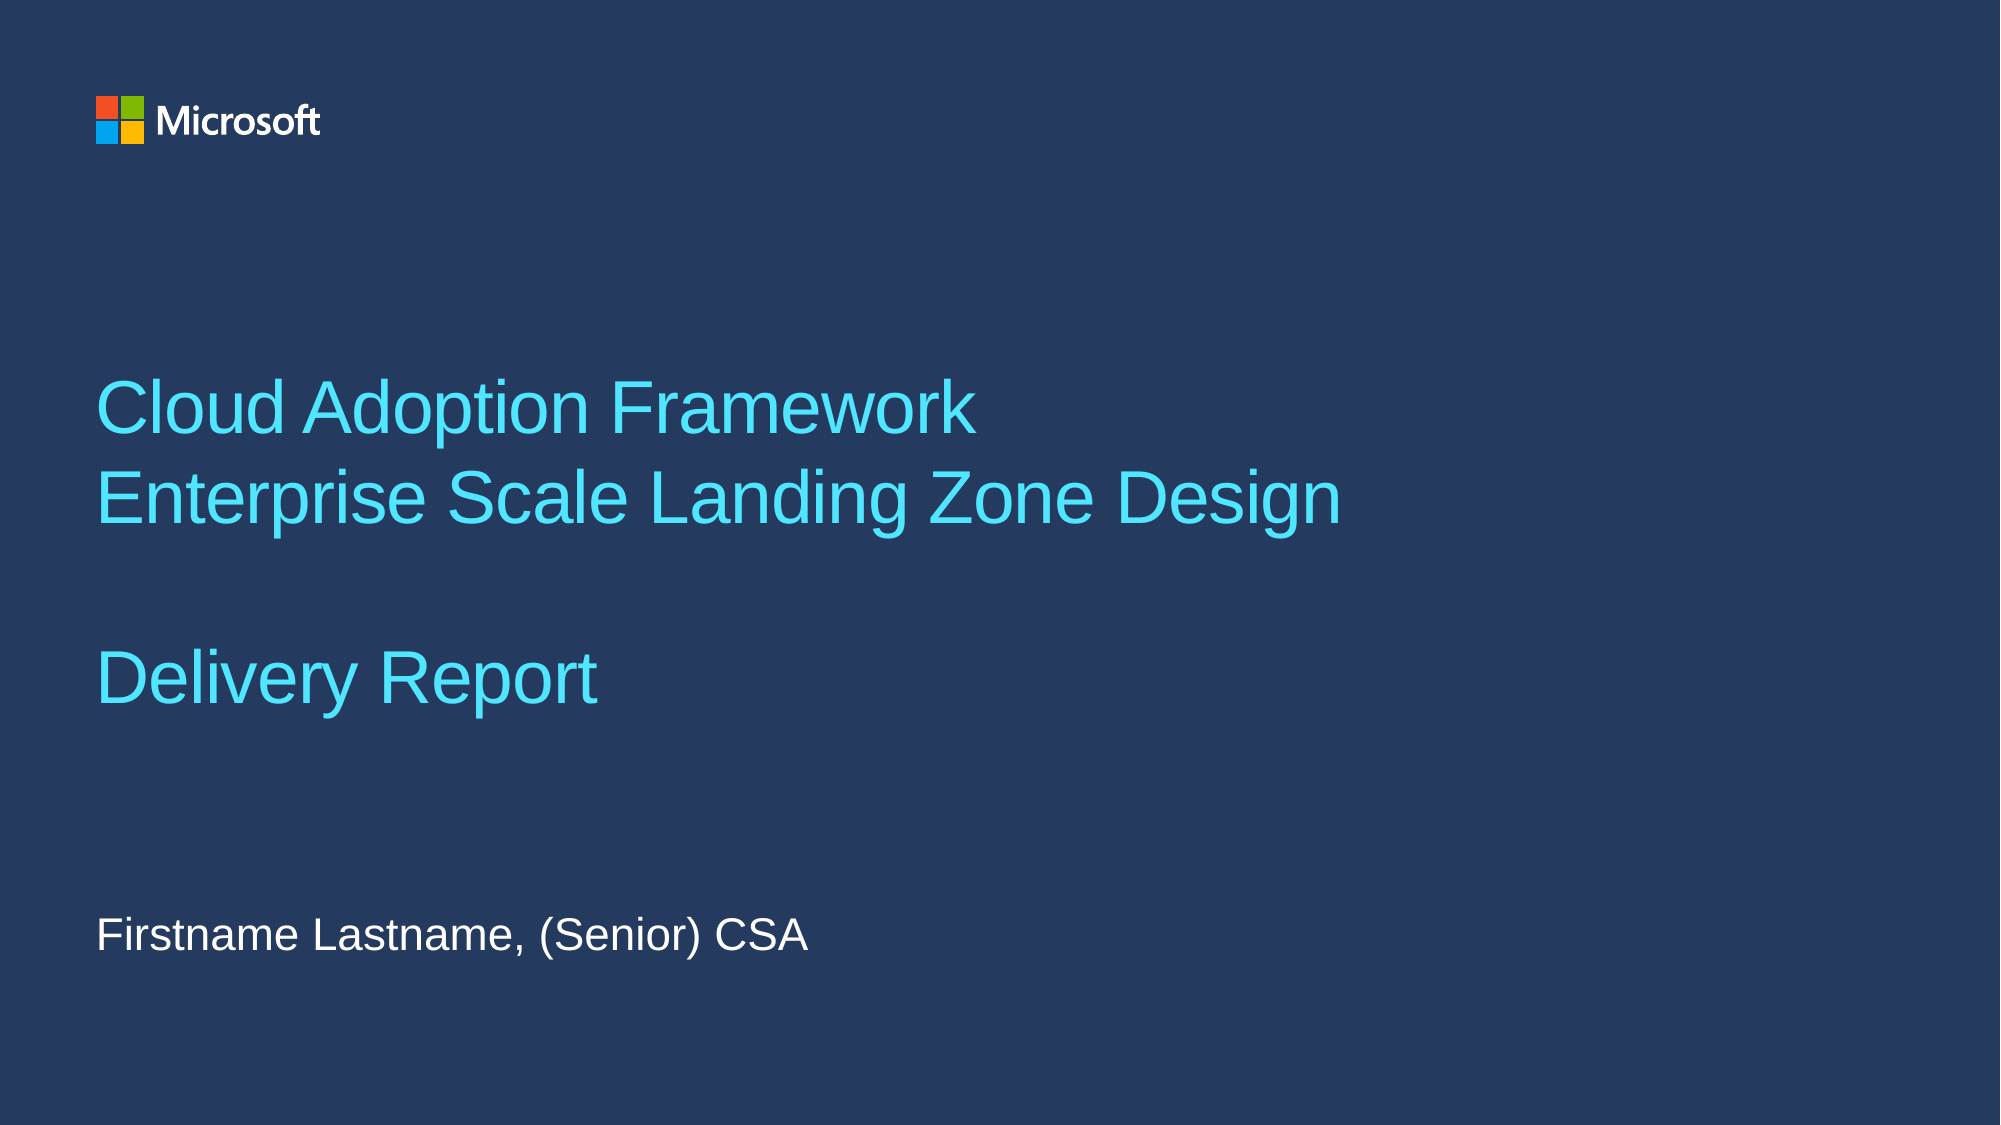

# Cloud Adoption Framework Enterprise Scale Landing Zone Design Delivery Report
Firstname Lastname, (Senior) CSA